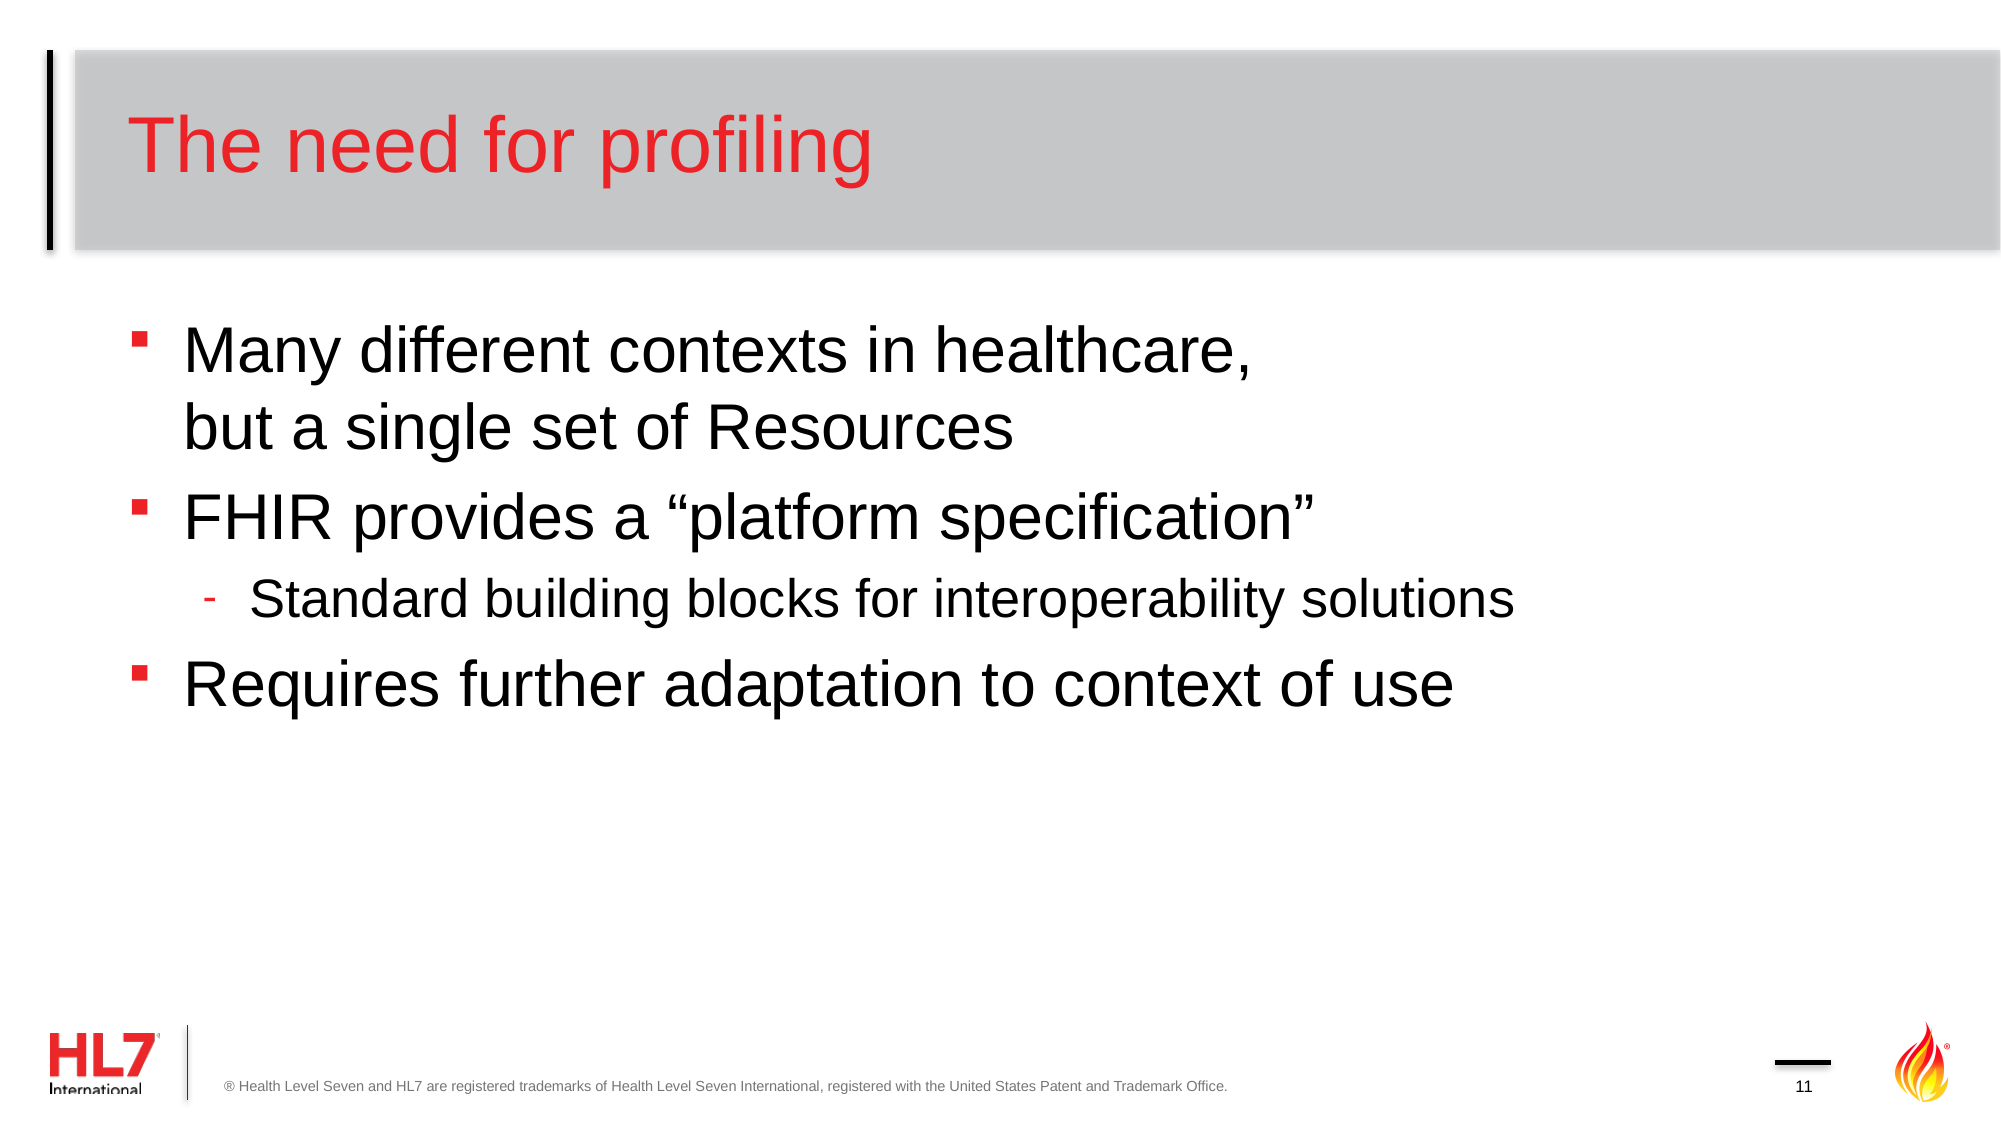

# The need for profiling
Many different contexts in healthcare,
but a single set of Resources
FHIR provides a “platform specification”
Standard building blocks for interoperability solutions
Requires further adaptation to context of use

® Health Level Seven and HL7 are registered trademarks of Health Level Seven International, registered with the United States Patent and Trademark Office.
11